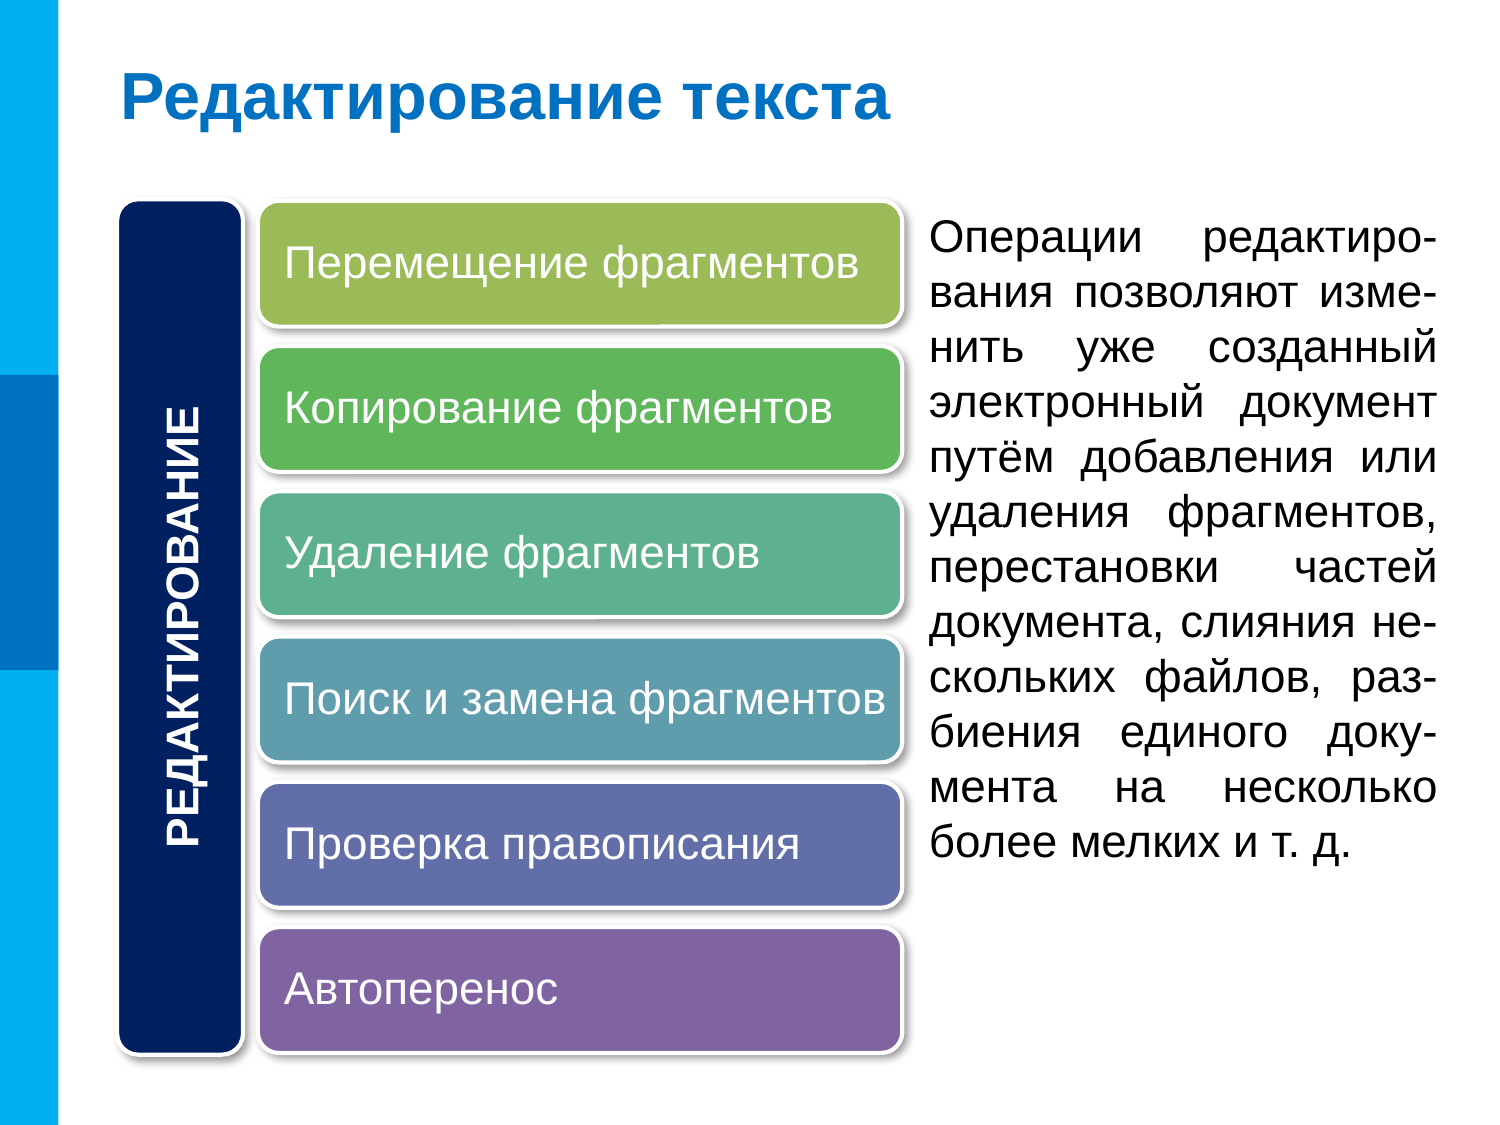

# Редактирование текста
Перемещение фрагментов
Копирование фрагментов
Удаление фрагментов
Поиск и замена фрагментов
Проверка правописания
Автоперенос
Операции редактиро-вания позволяют изме-нить уже созданный электронный документ путём добавления или удаления фрагментов, перестановки частей документа, слияния не-скольких файлов, раз-биения единого доку-мента на несколько более мелких и т. д.
РЕДАКТИРОВАНИЕ